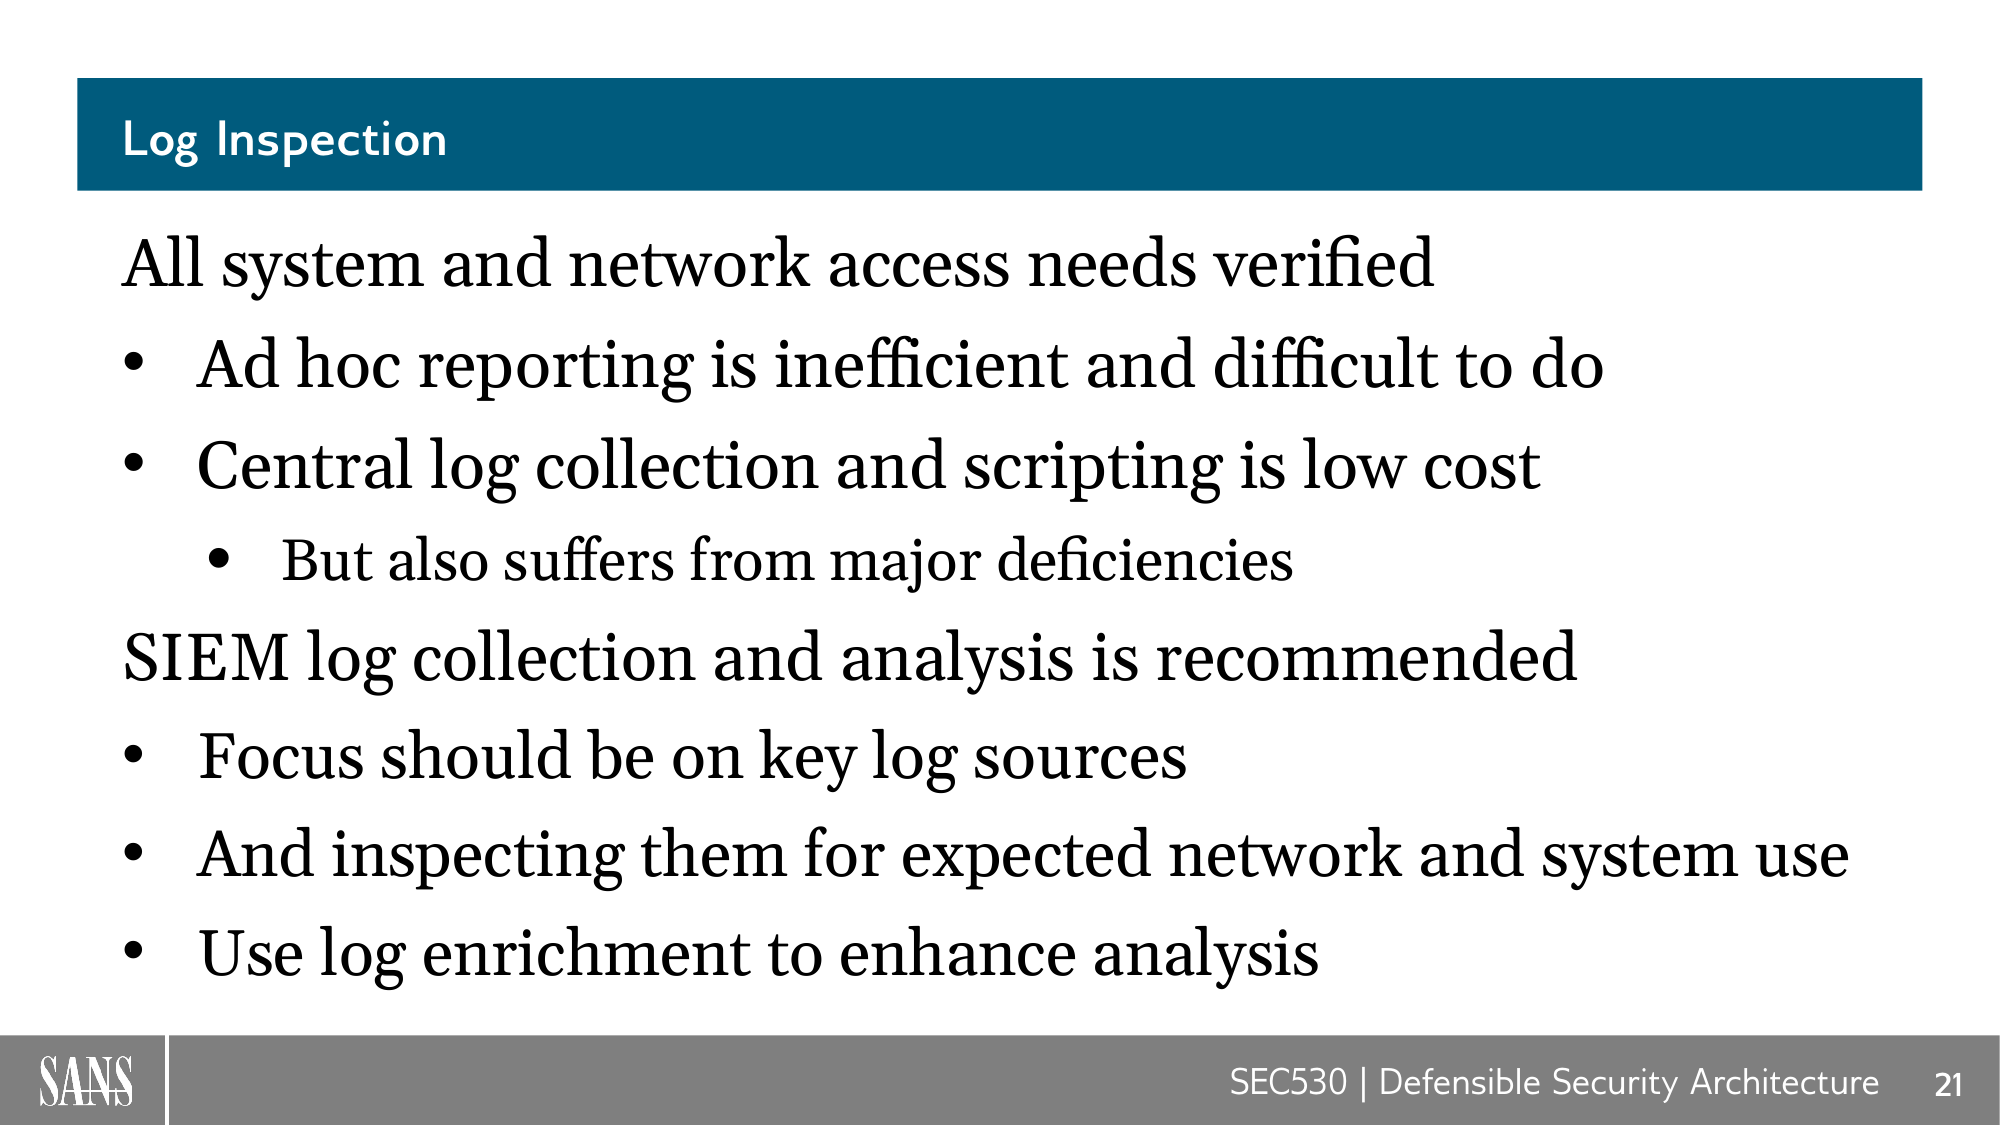

# Log Inspection
All system and network access needs verified
Ad hoc reporting is inefficient and difficult to do
Central log collection and scripting is low cost
But also suffers from major deficiencies
SIEM log collection and analysis is recommended
Focus should be on key log sources
And inspecting them for expected network and system use
Use log enrichment to enhance analysis